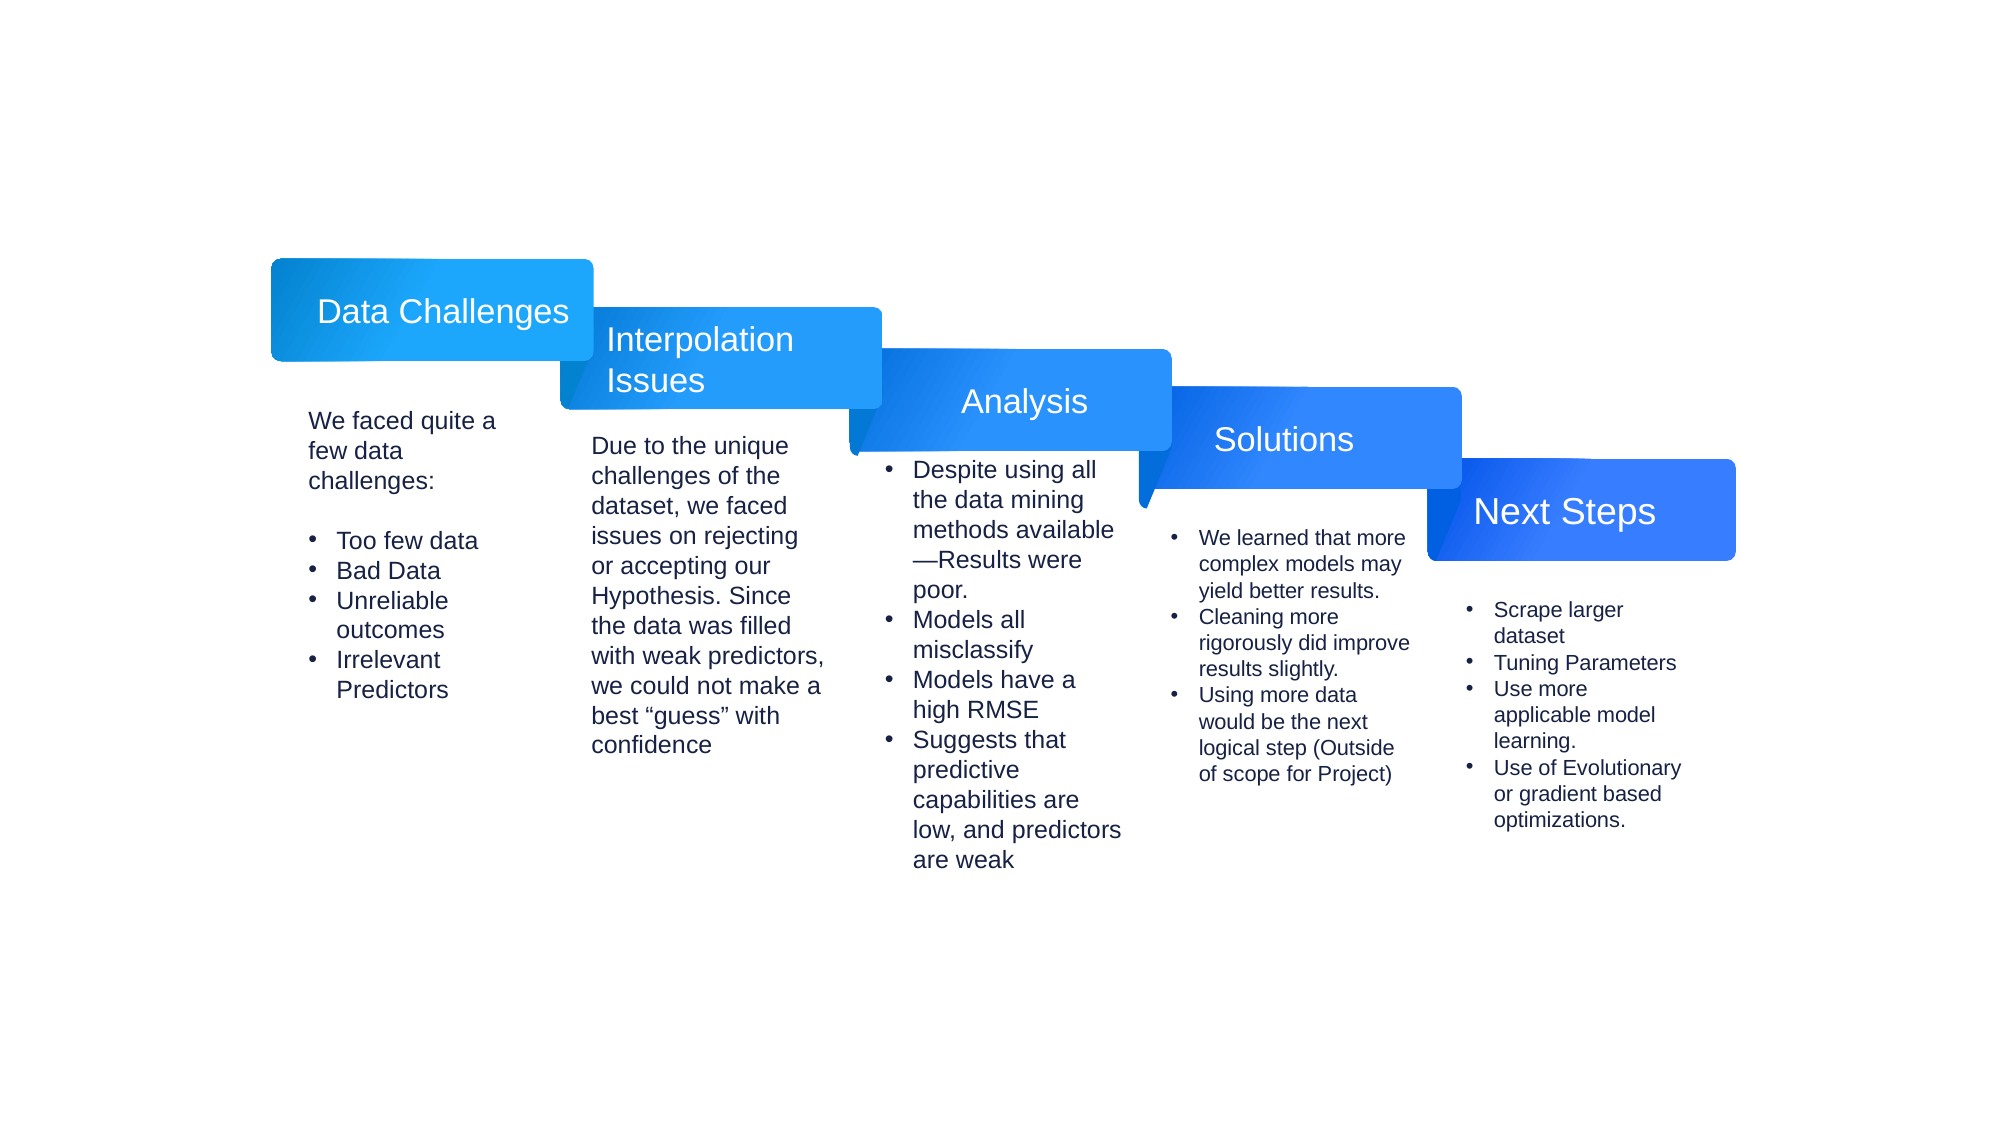

Conclusion
Data Challenges

We faced quite a few data challenges:

Too few data
Bad Data
Unreliable outcomes
Irrelevant Predictors

Interpolation Issues

Due to the unique challenges of the dataset, we faced issues on rejecting or accepting our Hypothesis. Since the data was filled with weak predictors, we could not make a best “guess” with confidence
Analysis

   Solutions

Despite using all the data mining methods available—Results were poor.
Models all misclassify
Models have a high RMSE
Suggests that predictive capabilities are low, and predictors are weak

We learned that more complex models may yield better results.
Cleaning more rigorously did improve results slightly.
Using more data would be the next logical step (Outside of scope for Project)

Next Steps

Scrape larger dataset
Tuning Parameters
Use more applicable model learning.
Use of Evolutionary or gradient based optimizations.